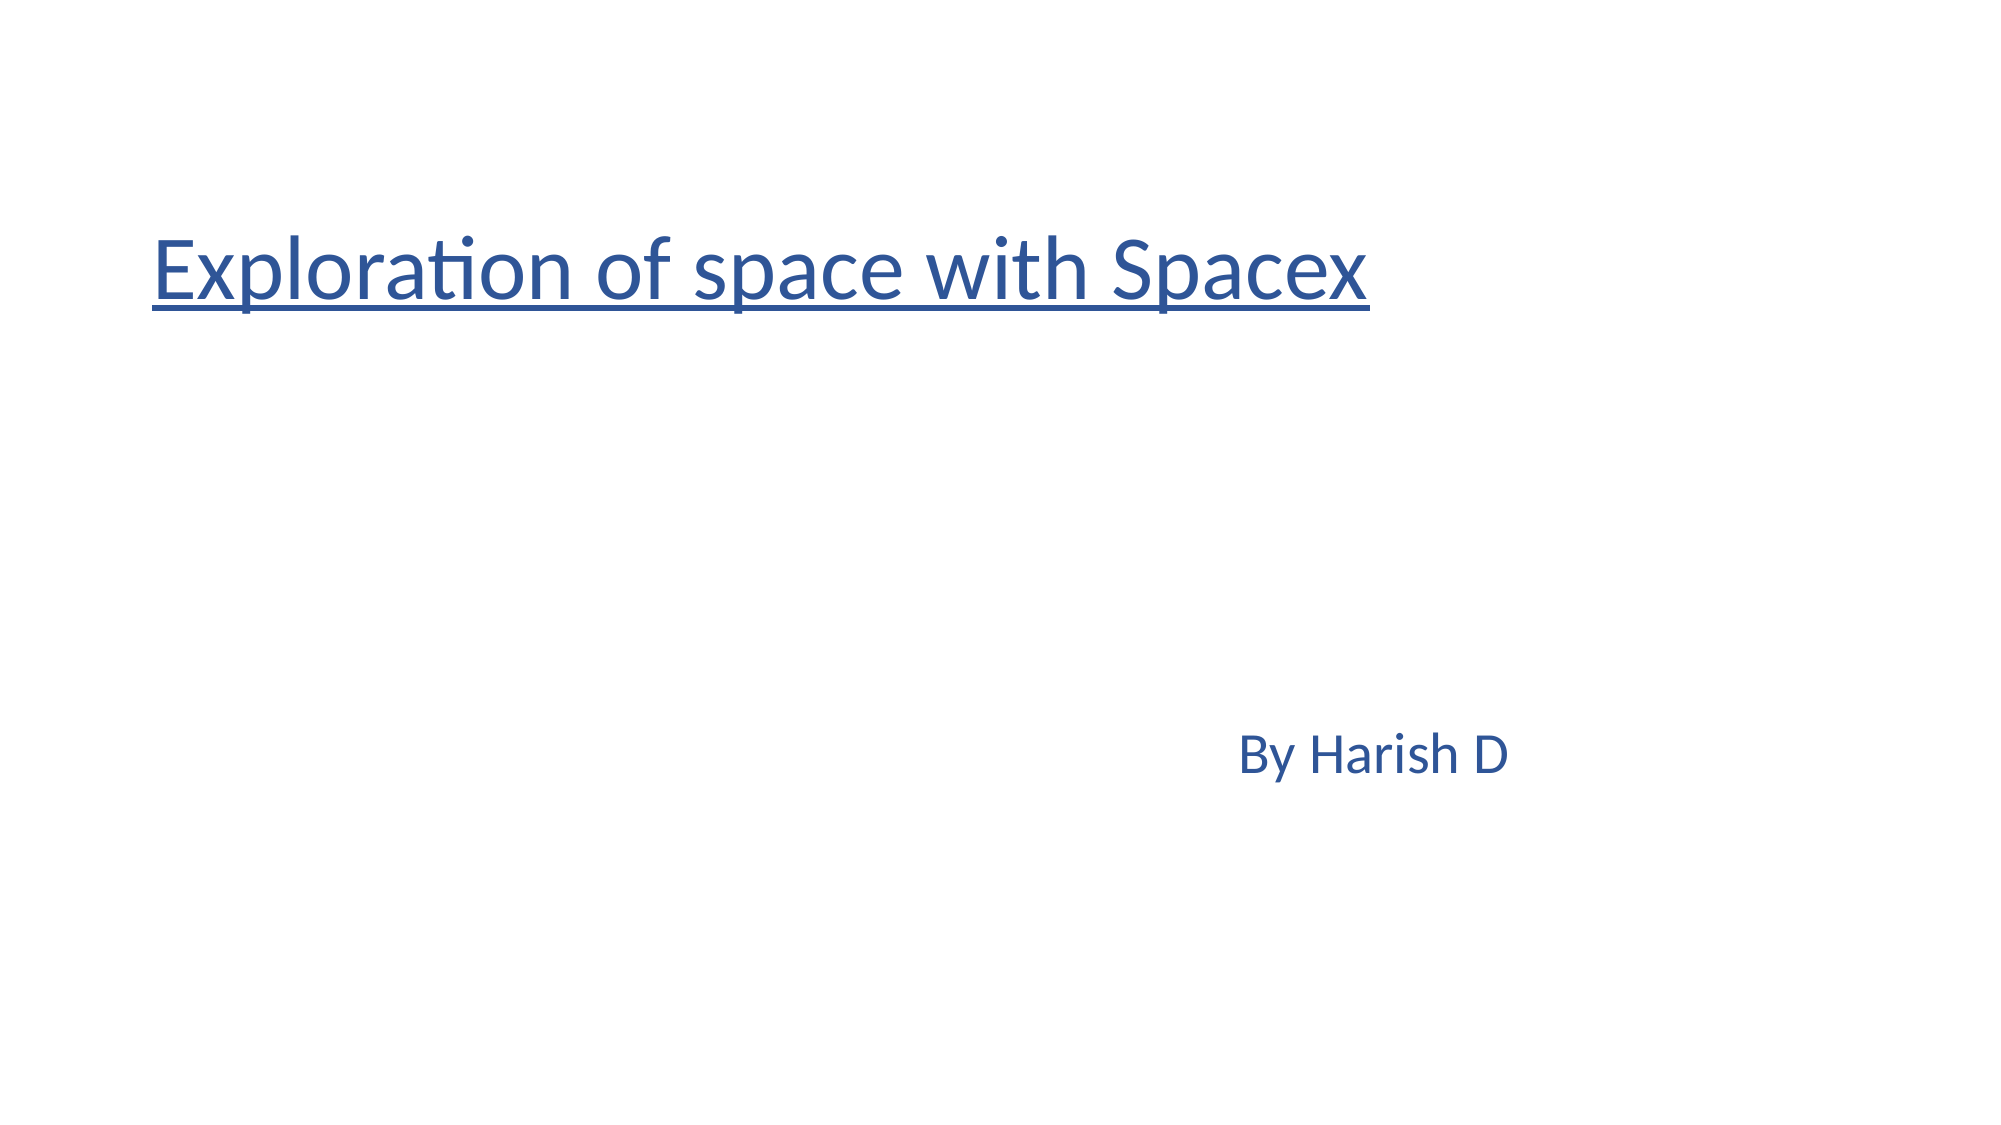

By Harish D
# Exploration of space with Spacex